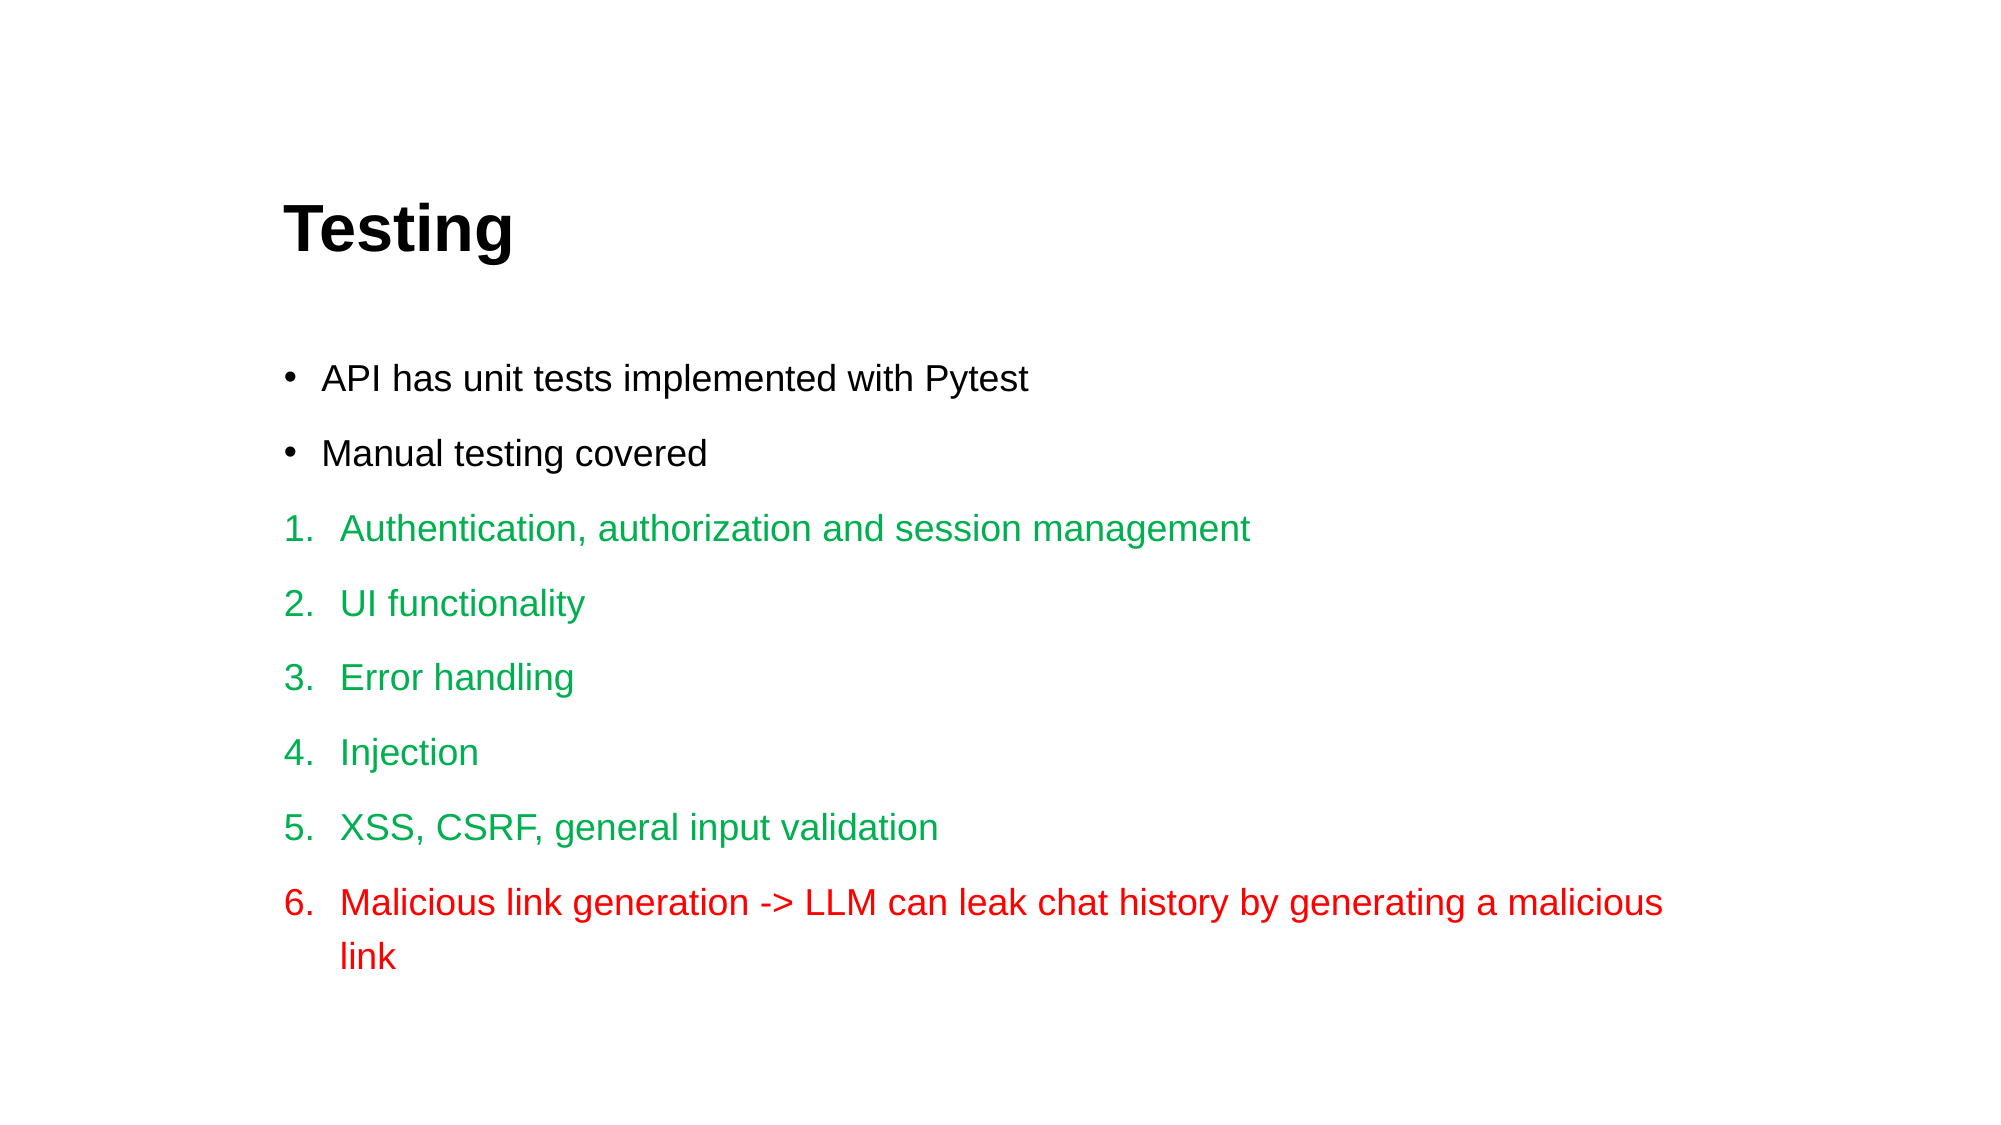

# Testing
API has unit tests implemented with Pytest
Manual testing covered
Authentication, authorization and session management
UI functionality
Error handling
Injection
XSS, CSRF, general input validation
Malicious link generation -> LLM can leak chat history by generating a malicious link